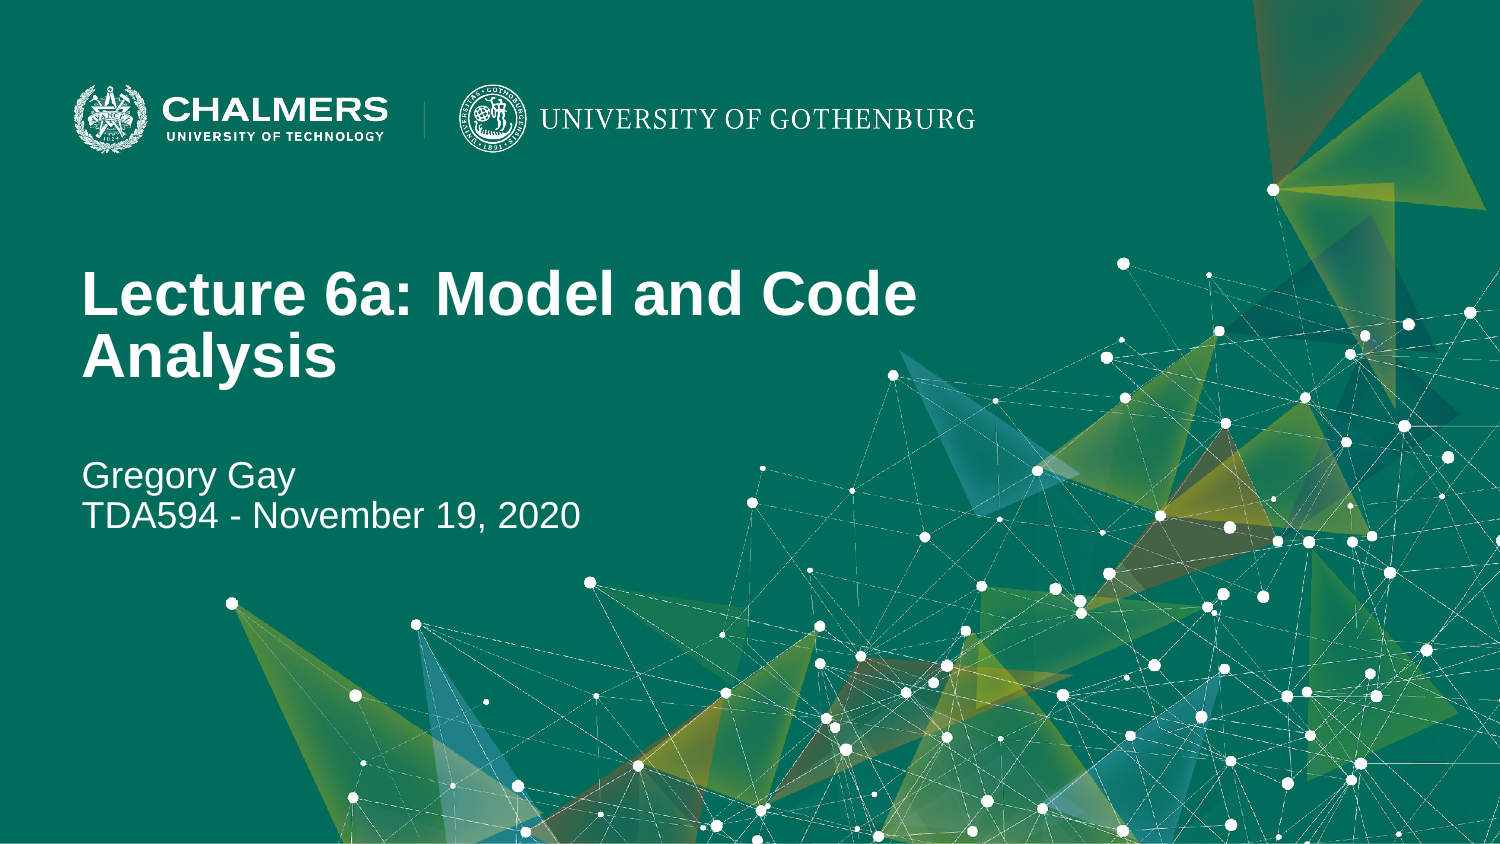

Lecture 6a: Model and Code Analysis
Gregory Gay
TDA594 - November 19, 2020